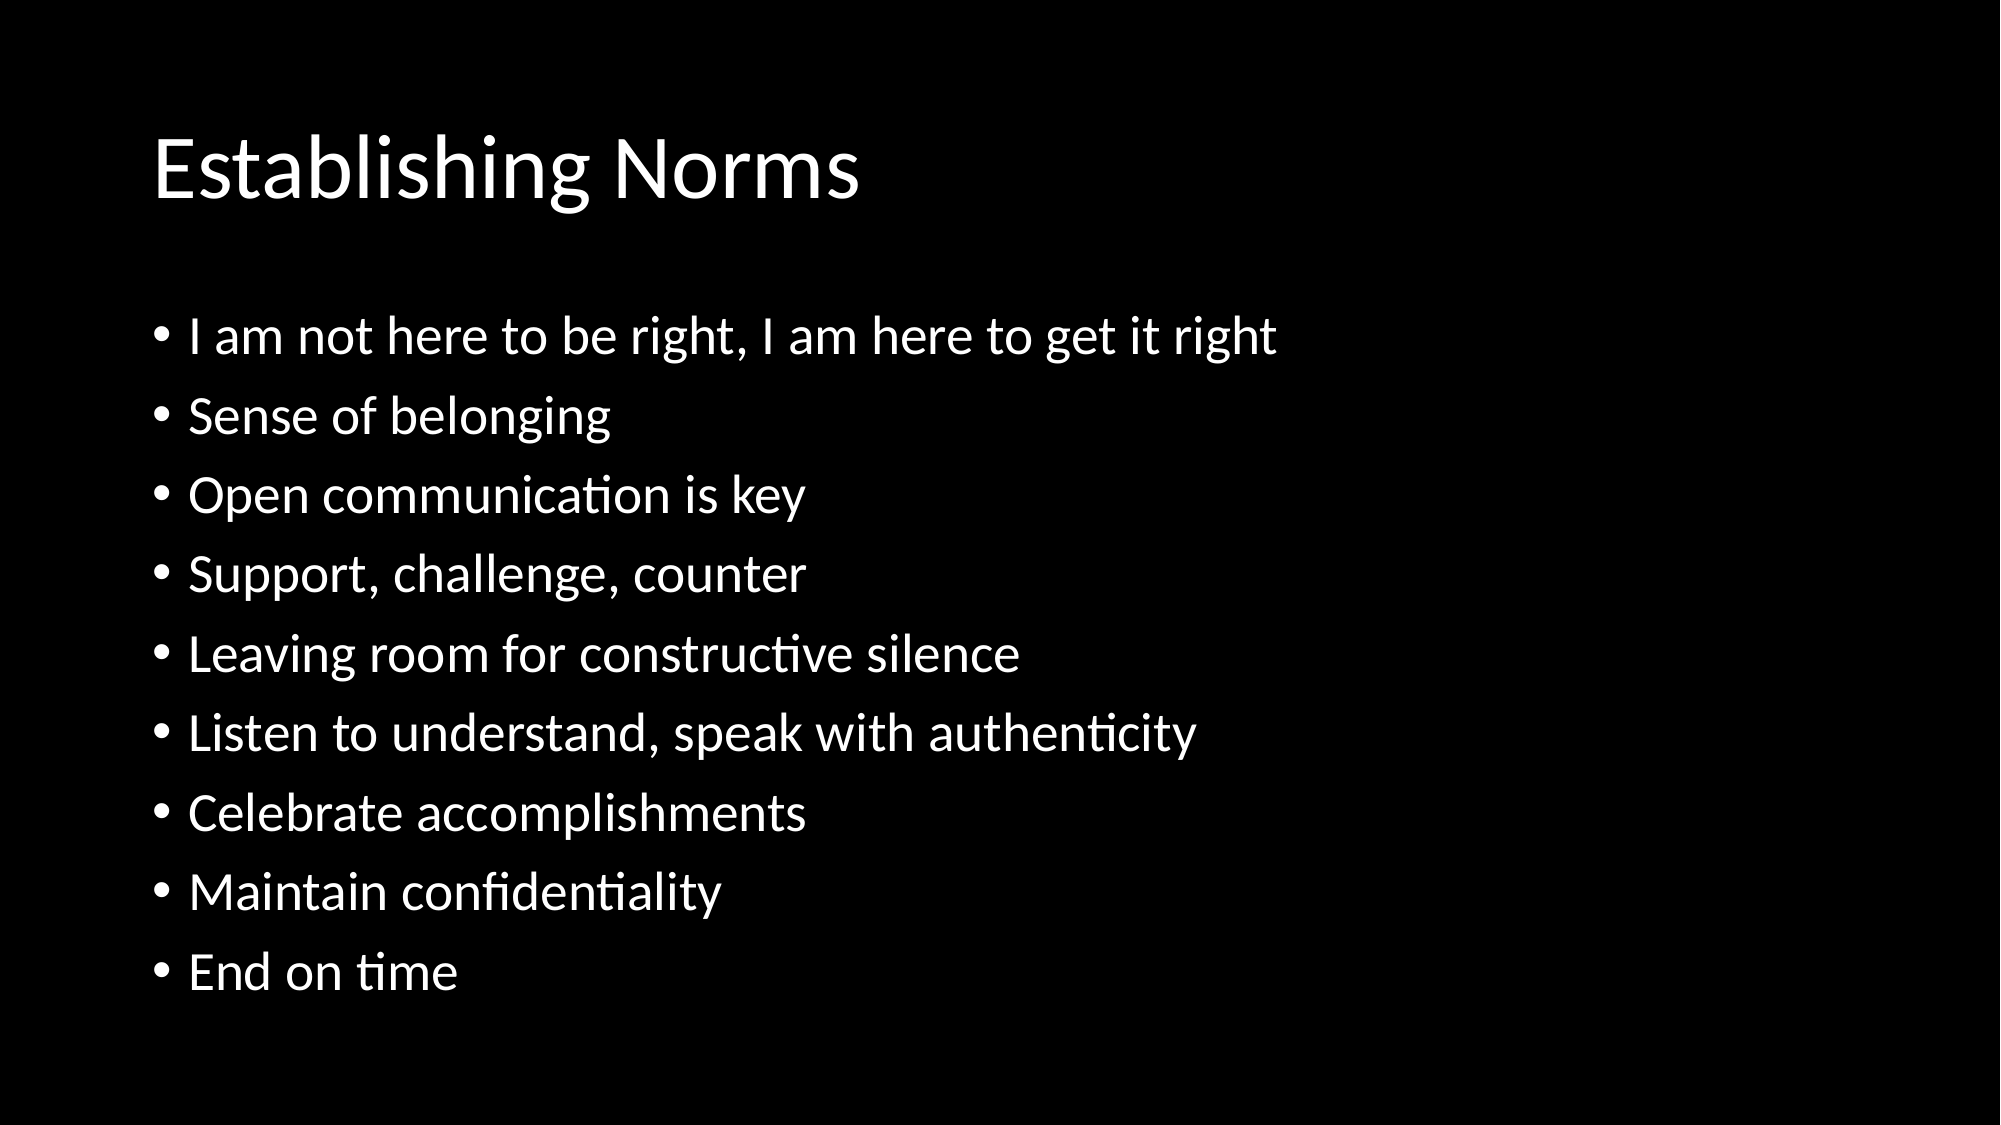

# Establishing Norms
I am not here to be right, I am here to get it right
Sense of belonging
Open communication is key
Support, challenge, counter
Leaving room for constructive silence
Listen to understand, speak with authenticity
Celebrate accomplishments
Maintain confidentiality
End on time